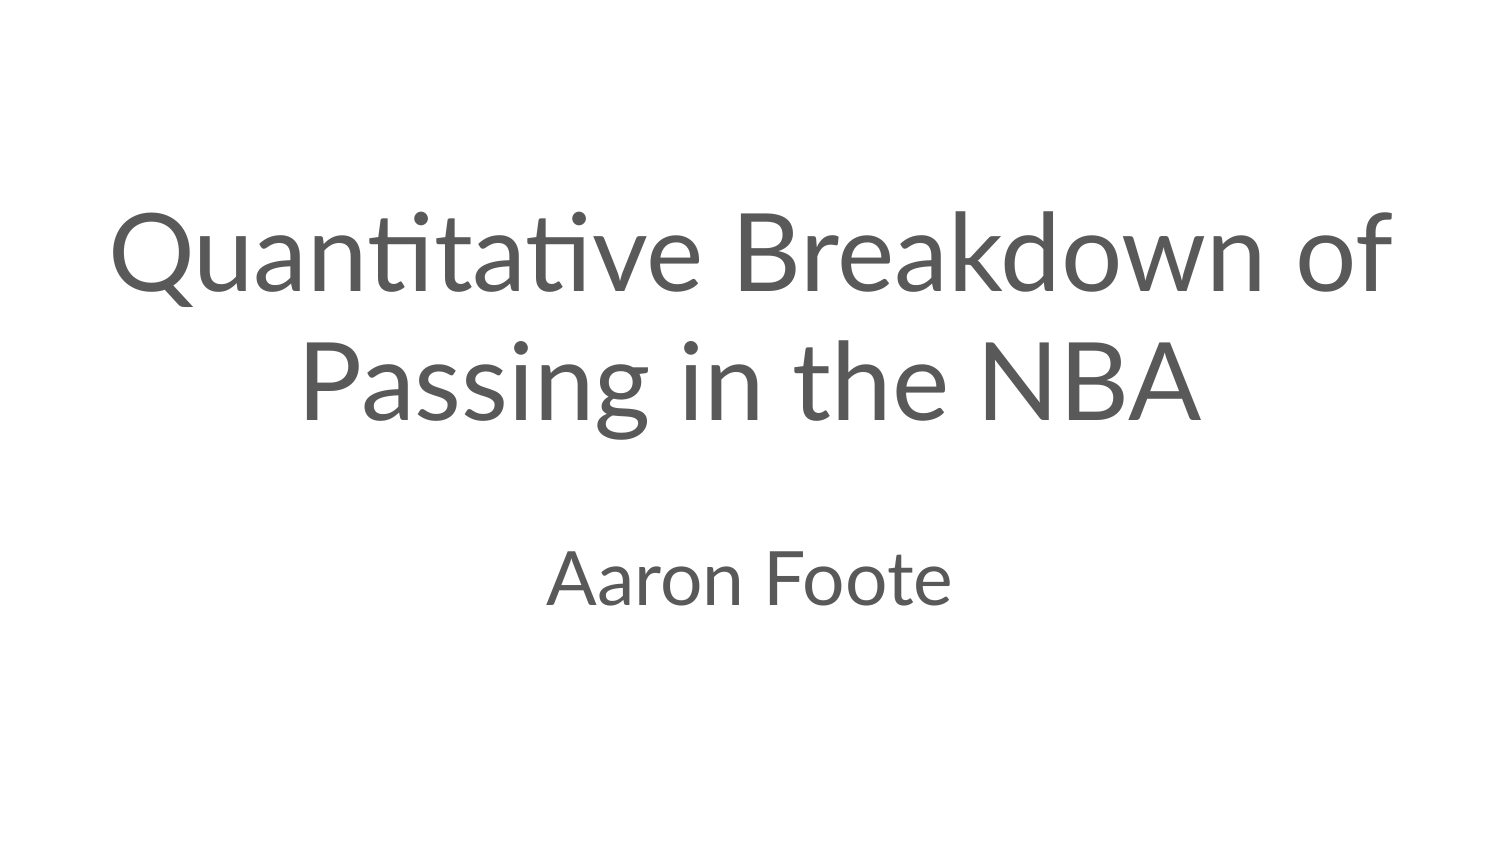

# Quantitative Breakdown of Passing in the NBA
Aaron Foote